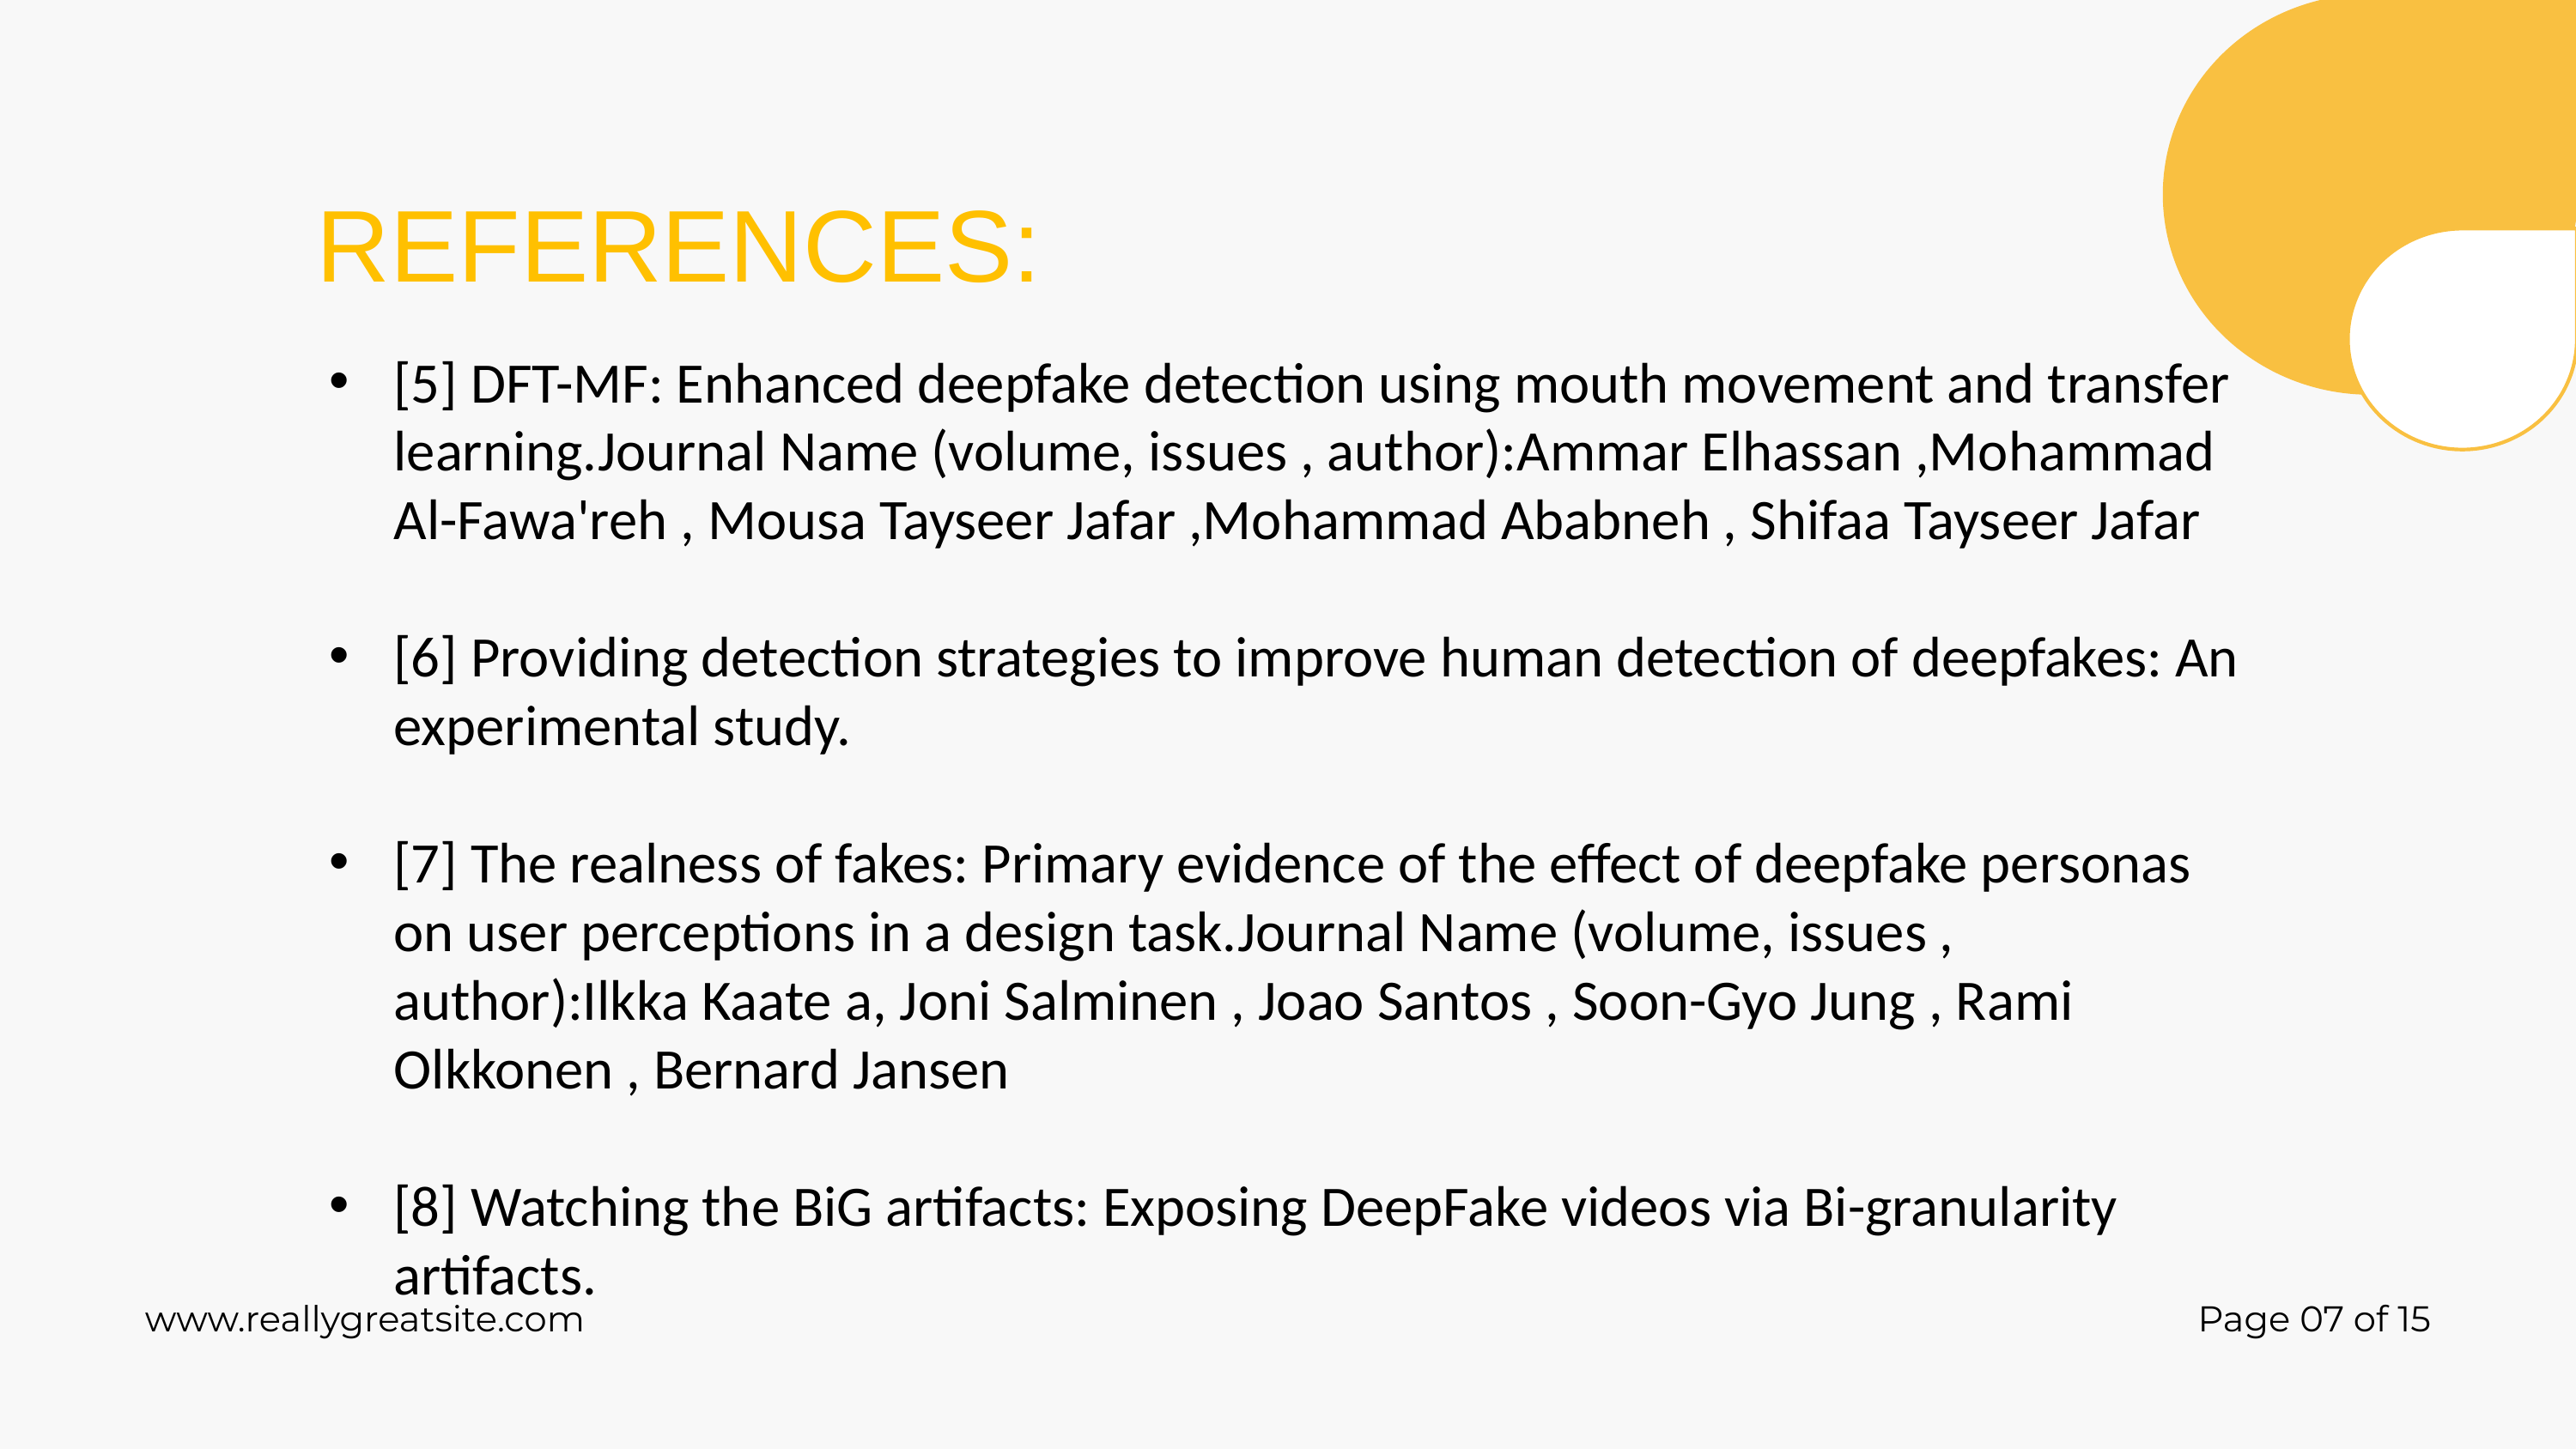

REFERENCES:

[5] DFT-MF: Enhanced deepfake detection using mouth movement and transfer learning.Journal Name (volume, issues , author):Ammar Elhassan ,Mohammad Al-Fawa'reh , Mousa Tayseer Jafar ,Mohammad Ababneh , Shifaa Tayseer Jafar

[6] Providing detection strategies to improve human detection of deepfakes: An experimental study.

[7] The realness of fakes: Primary evidence of the effect of deepfake personas on user perceptions in a design task.Journal Name (volume, issues , author):Ilkka Kaate a, Joni Salminen , Joao Santos , Soon-Gyo Jung , Rami Olkkonen , Bernard Jansen

[8] Watching the BiG artifacts: Exposing DeepFake videos via Bi-granularity artifacts.
www.reallygreatsite.com
Page 07 of 15